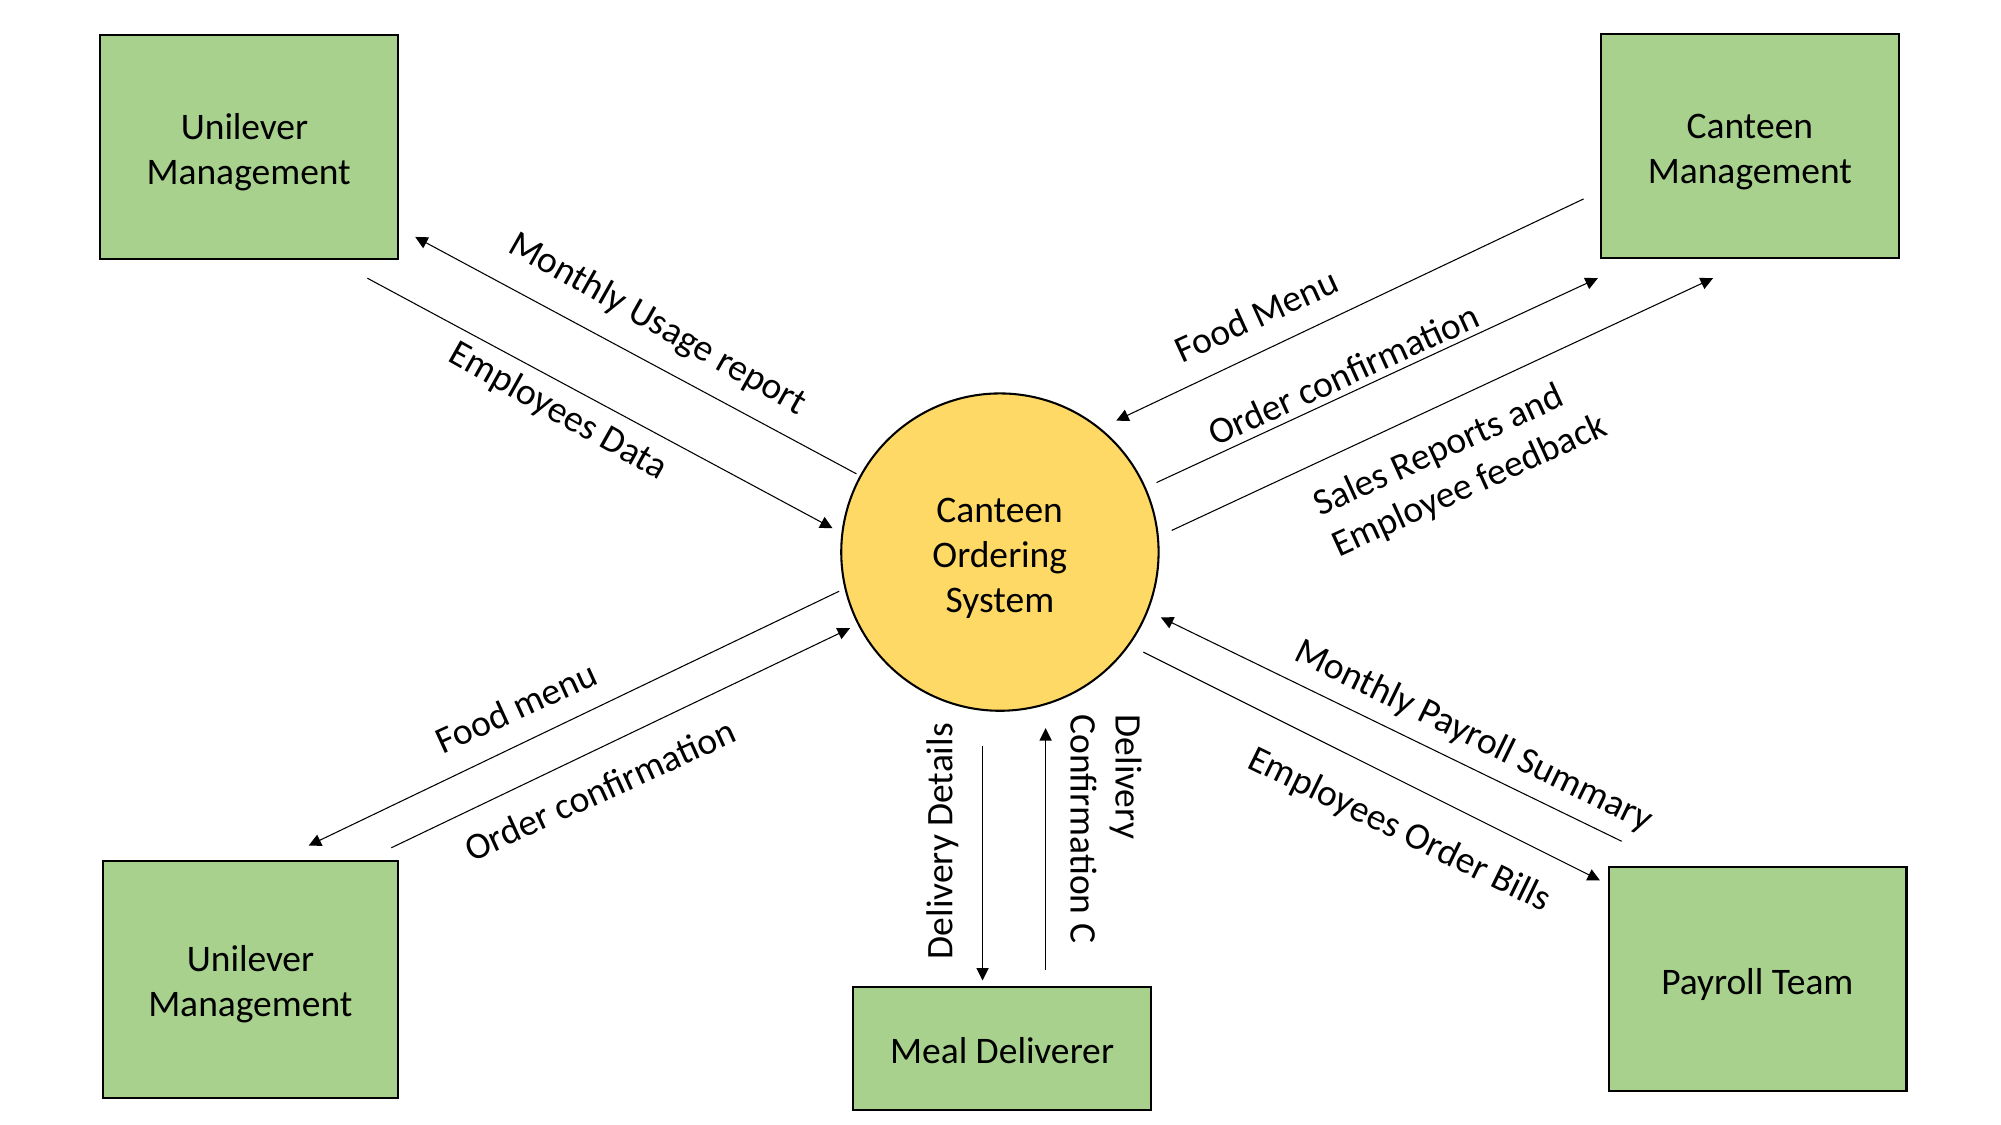

Canteen Management
Unilever
Management
Food Menu
Monthly Usage report
Order confirmation
Canteen Ordering System
Employees Data
Sales Reports and Employee feedback
Food menu
Monthly Payroll Summary
Order confirmation
Delivery Confirmation C
Delivery Details
Employees Order Bills
Unilever
Management
Payroll Team
Meal Deliverer